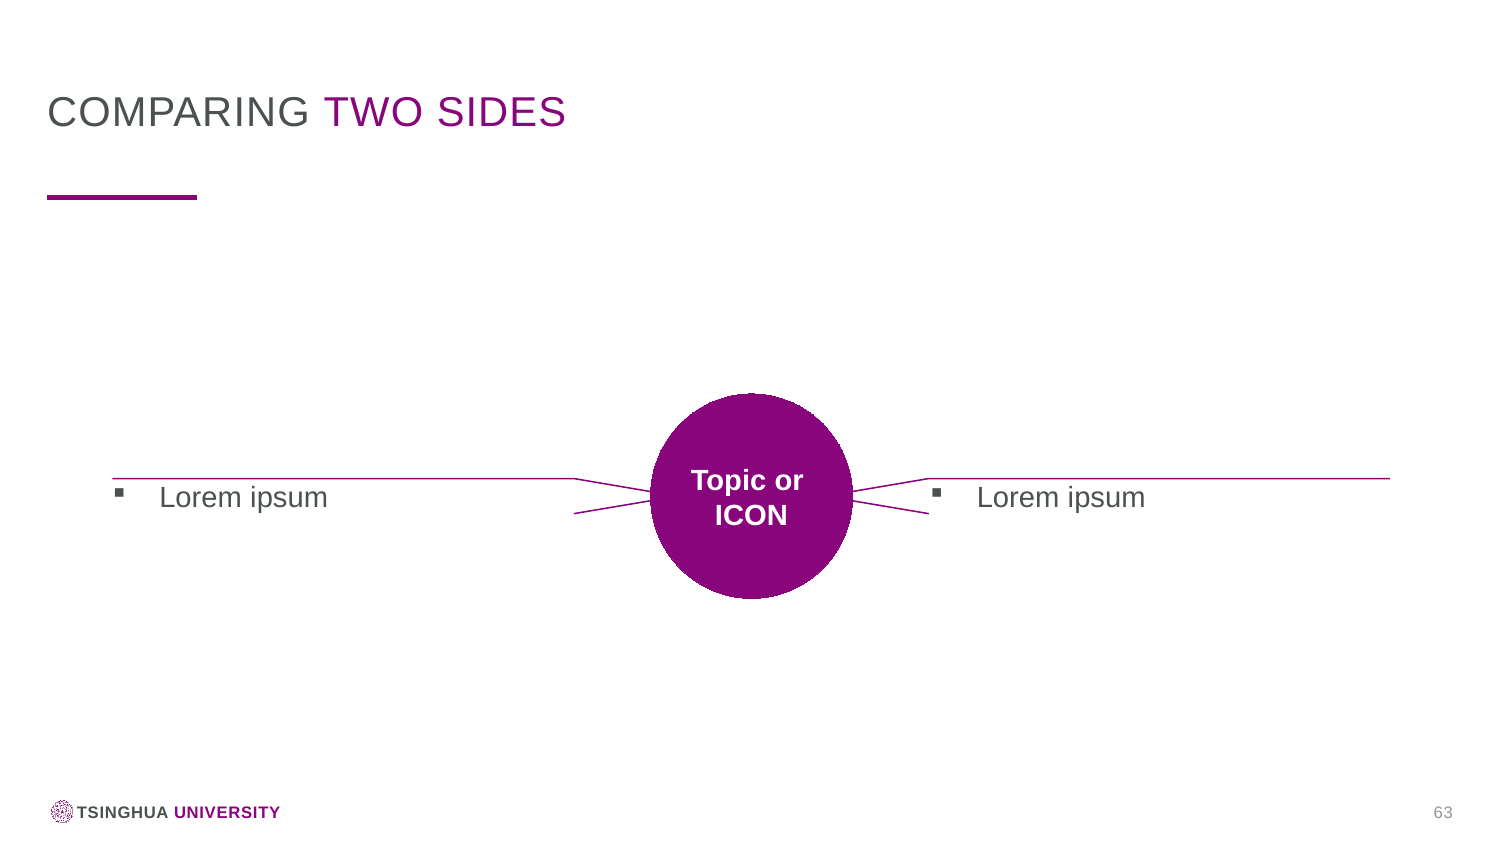

Comparing two sides

Topic or
ICON

Lorem ipsum
Lorem ipsum